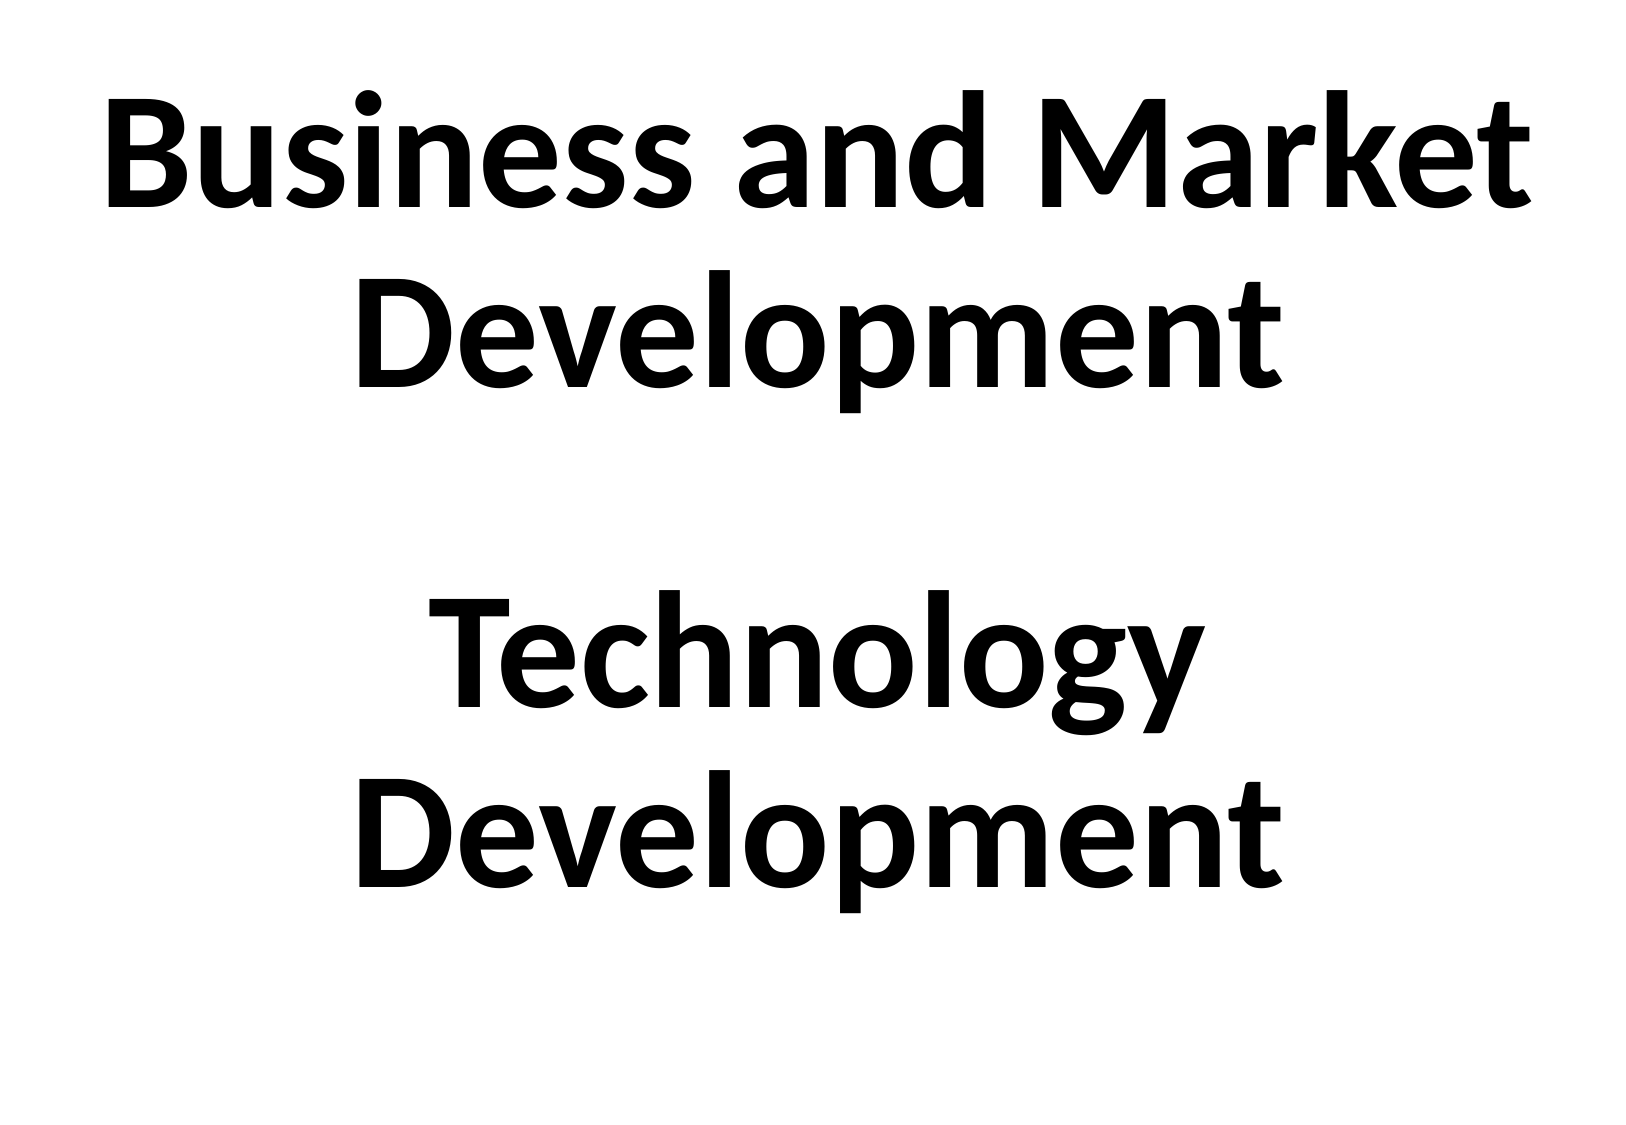

# Business and Market Development
Technology Development